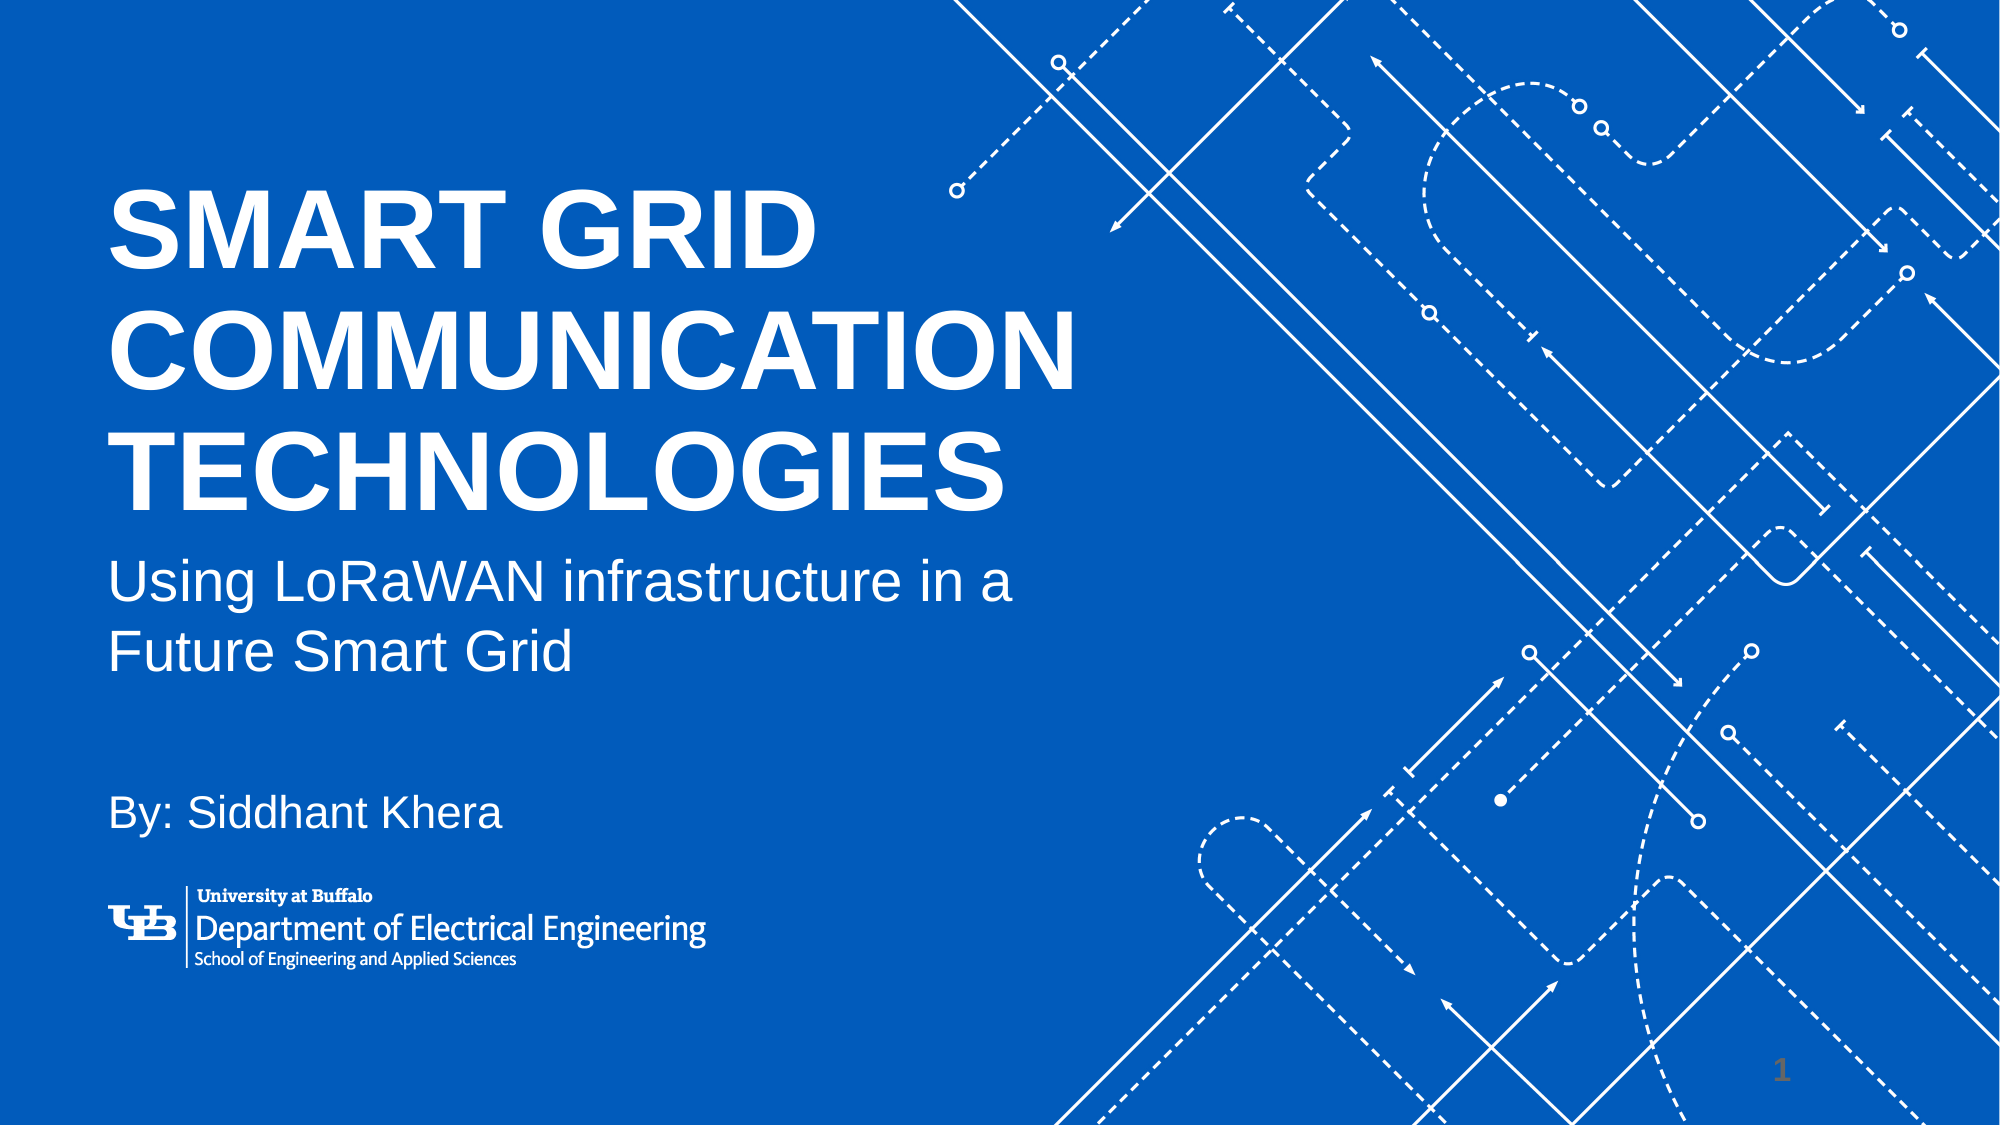

# Smart grid communication technologies
Using LoRaWAN infrastructure in a Future Smart Grid
By: Siddhant Khera
1